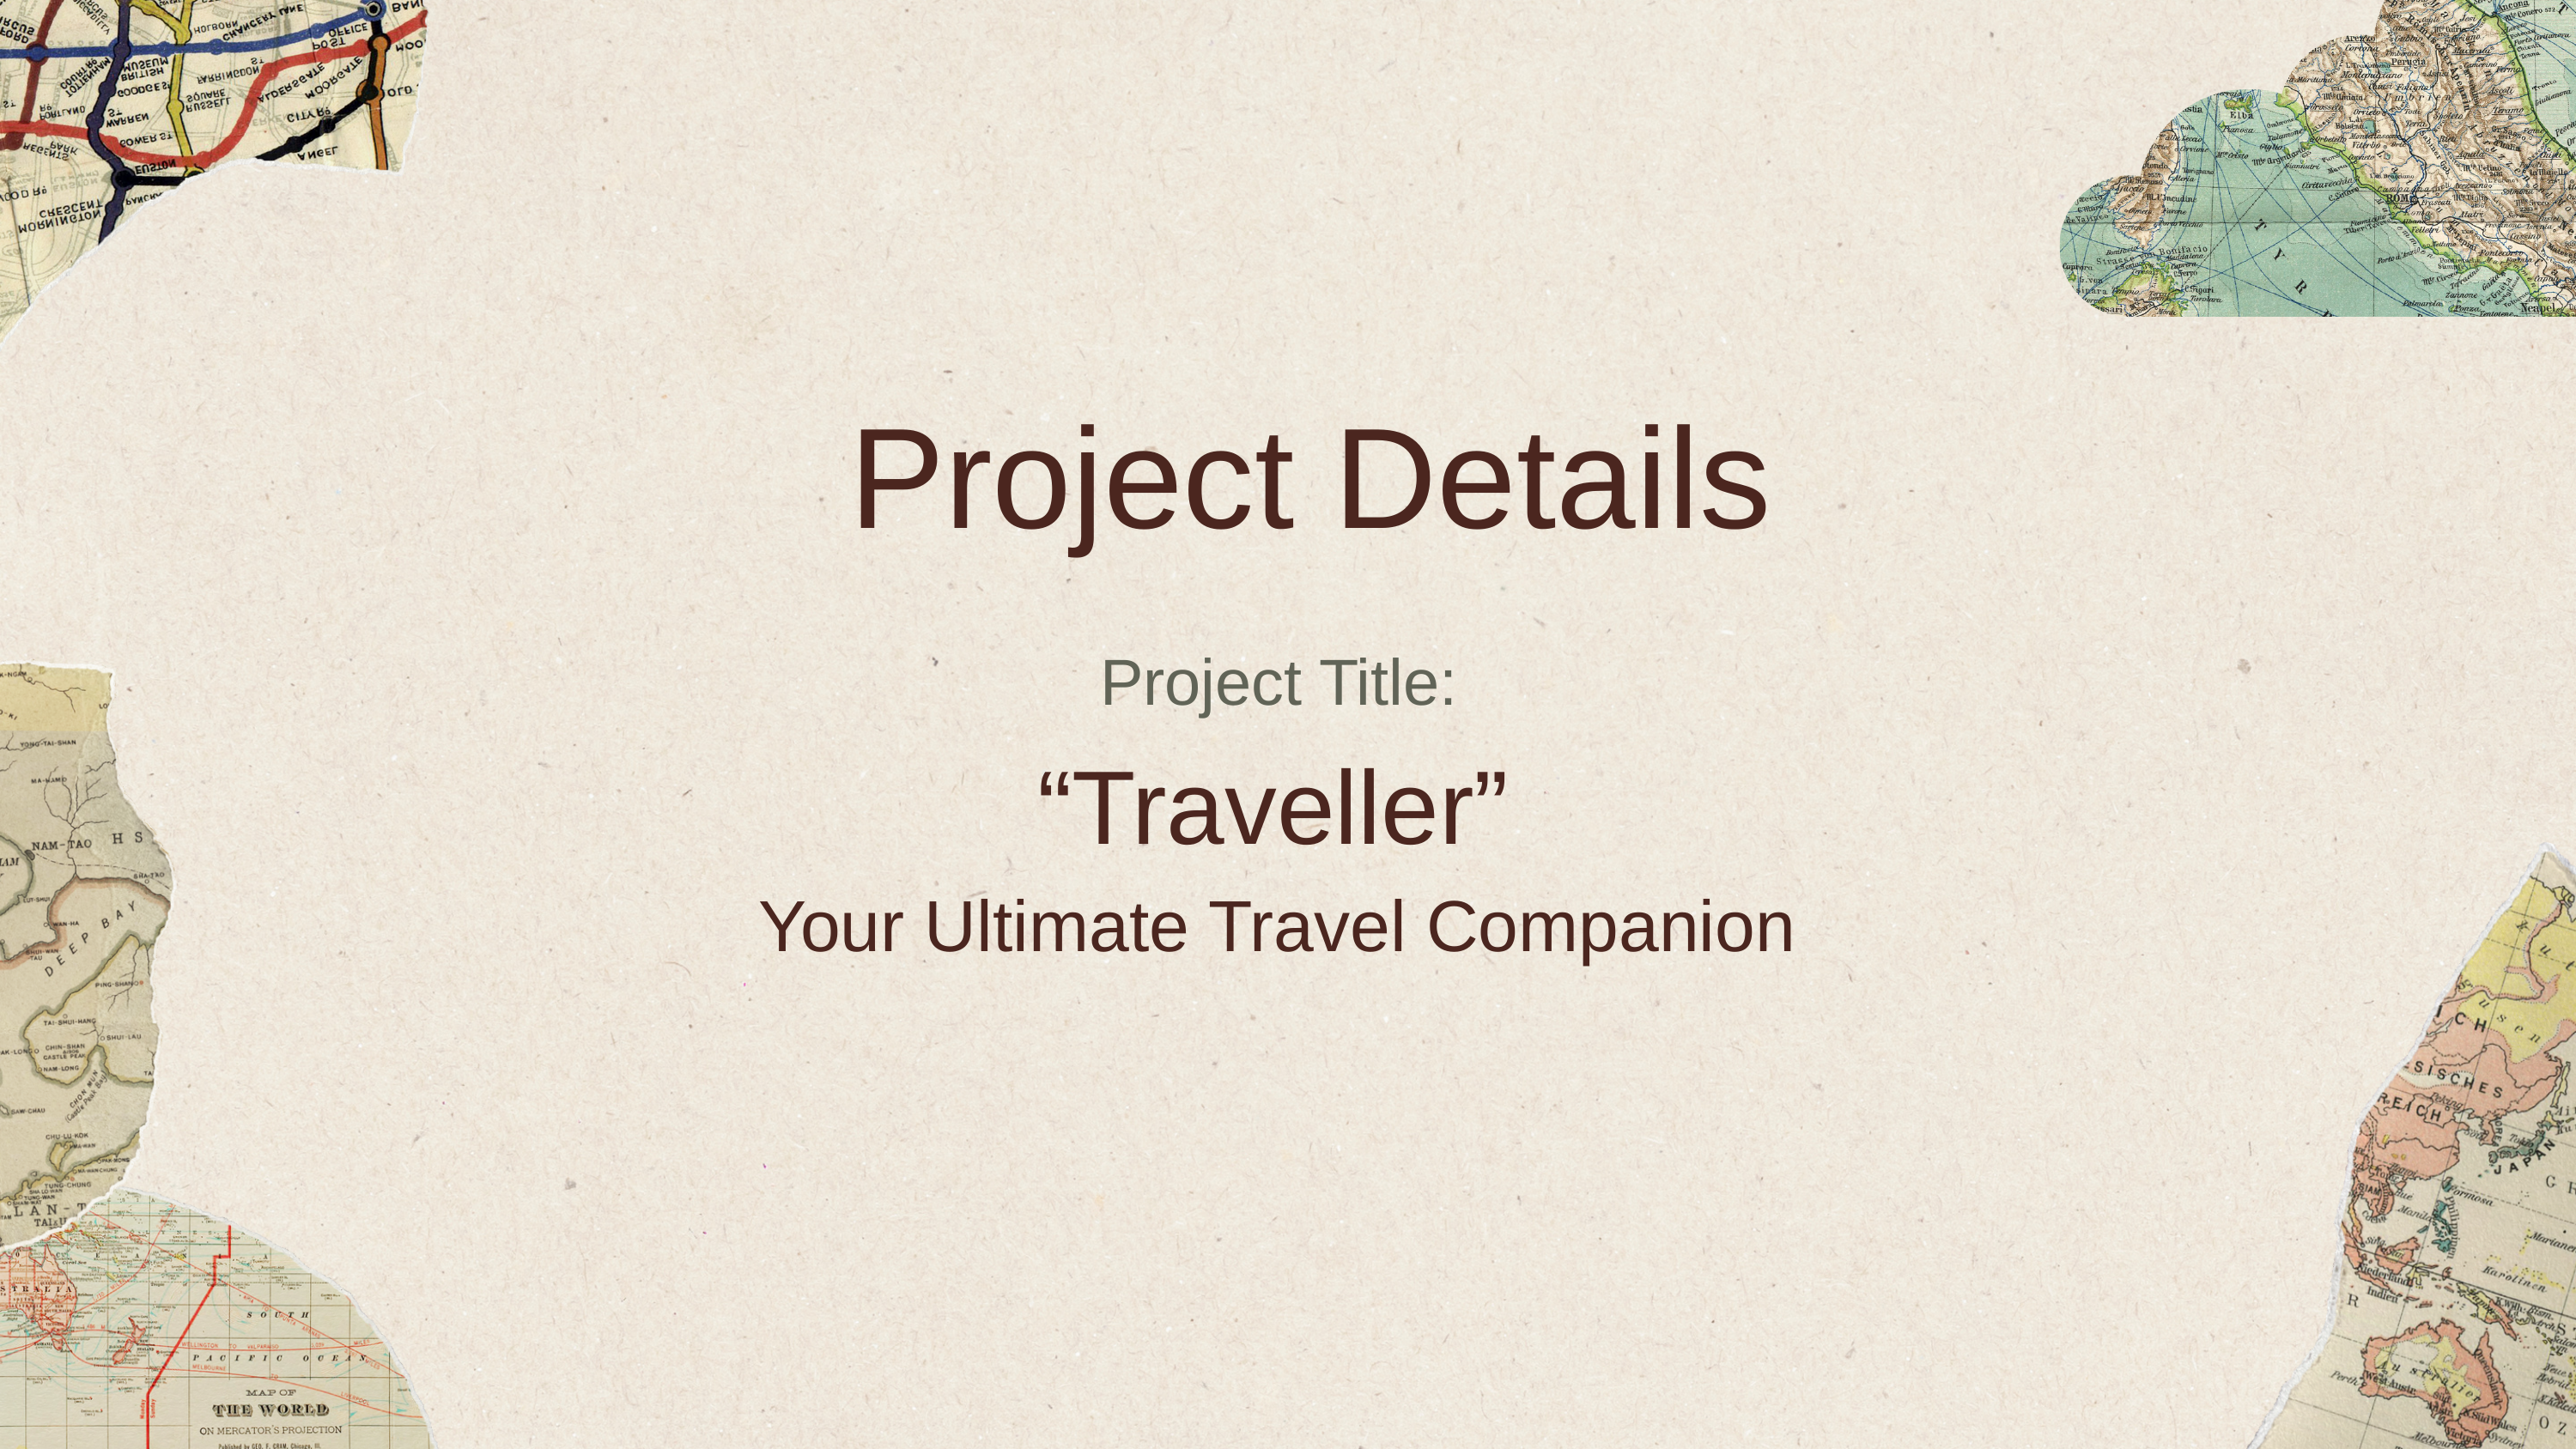

Project Details​
Project Title:
“Traveller”
Your Ultimate Travel Companion ​